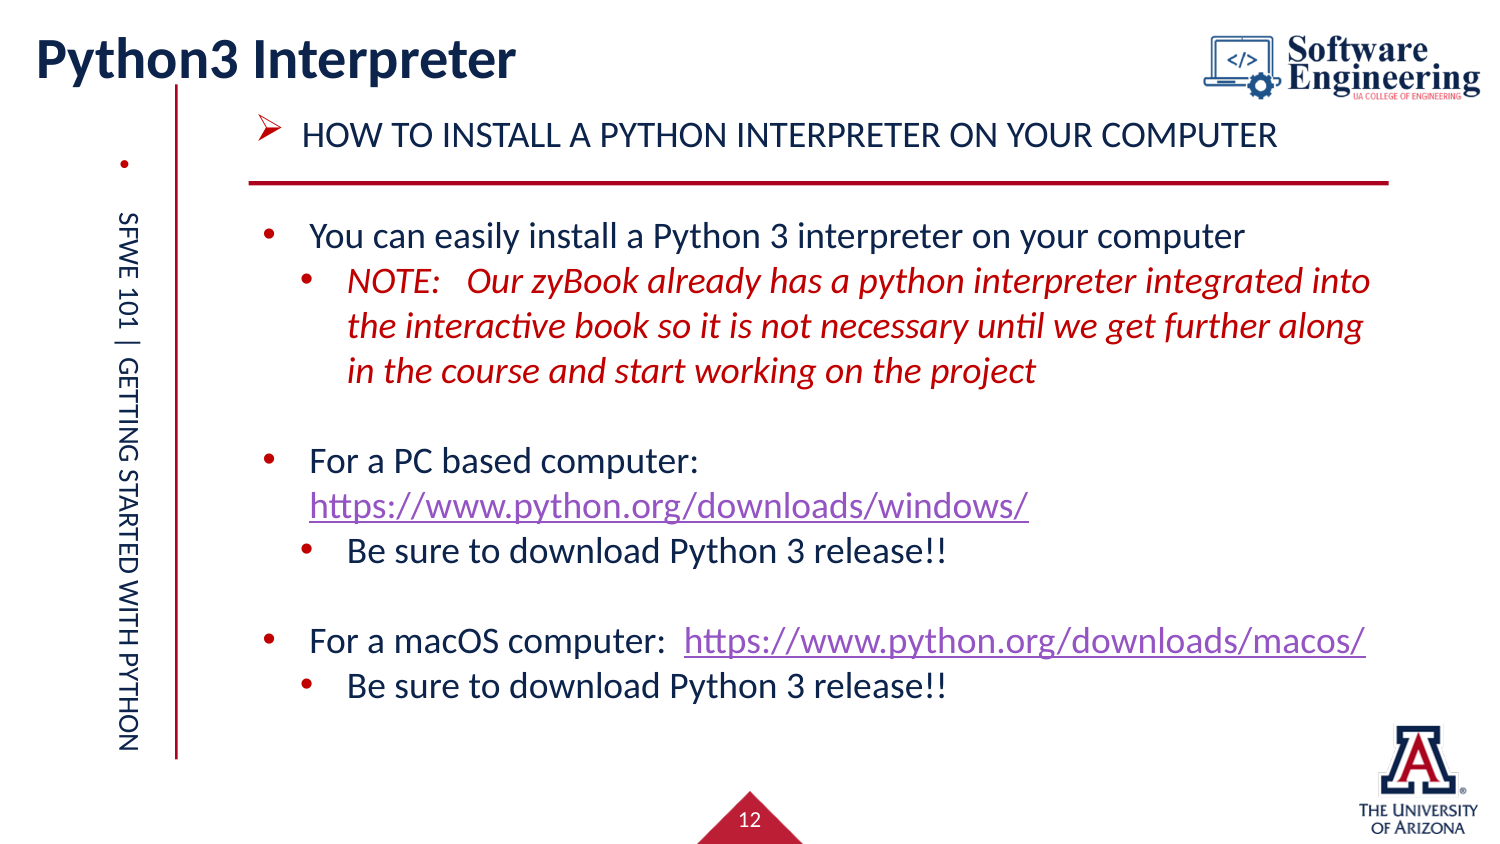

# Python3 Interpreter
How to install a python interpreter on your computer
SFWE 101 | Getting Started with Python
You can easily install a Python 3 interpreter on your computer
NOTE:   Our zyBook already has a python interpreter integrated into the interactive book so it is not necessary until we get further along in the course and start working on the project
For a PC based computer:  https://www.python.org/downloads/windows/
Be sure to download Python 3 release!!

For a macOS computer:  https://www.python.org/downloads/macos/
Be sure to download Python 3 release!!